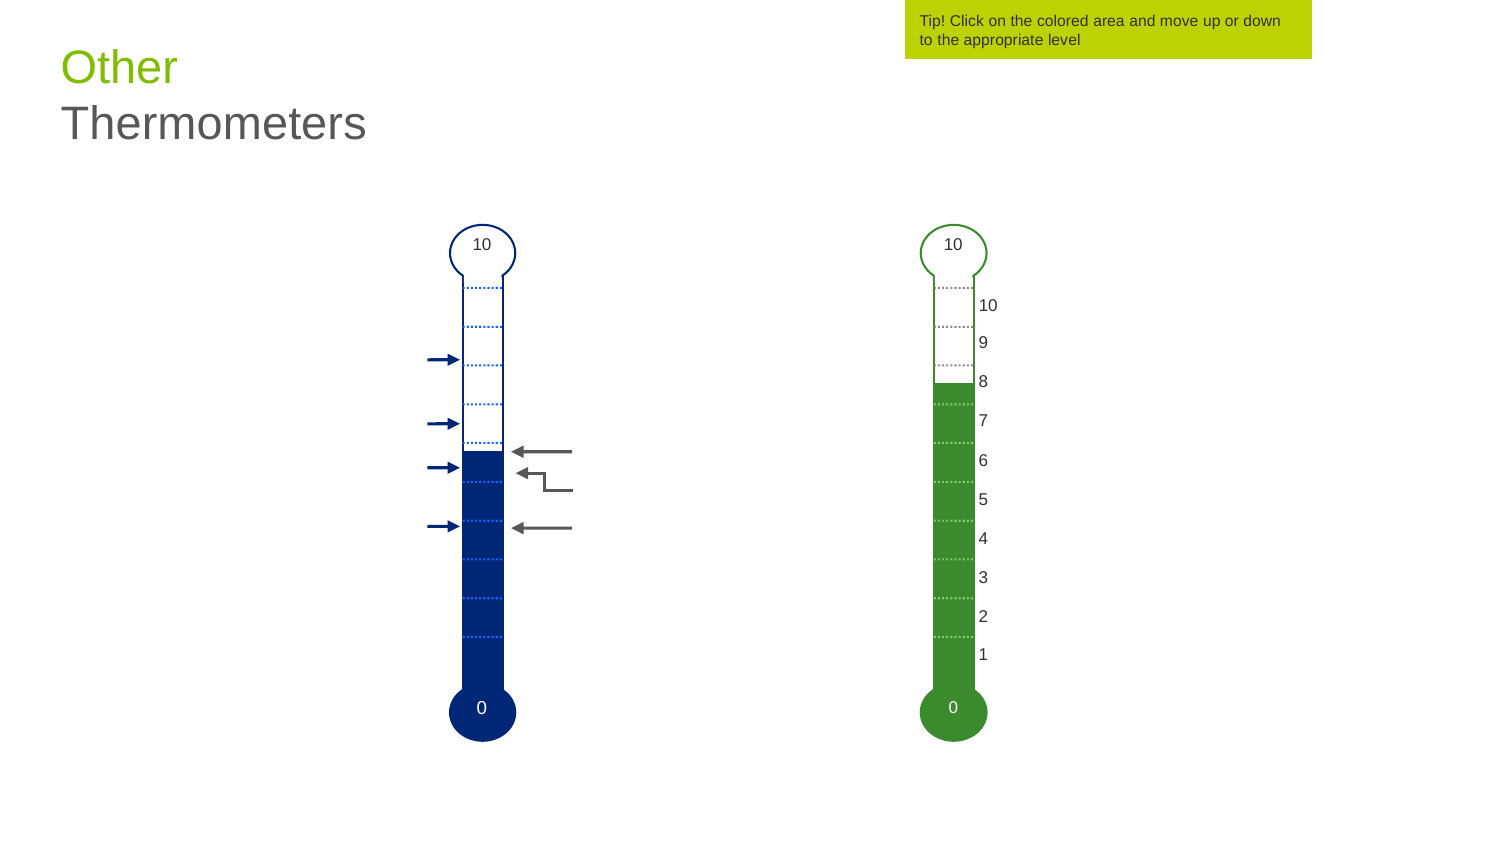

Tip! Click on the colored area and move up or down to the appropriate level
# Other Thermometers

10
10

10
9

8

7

6

5

4
3
2
1

0
0